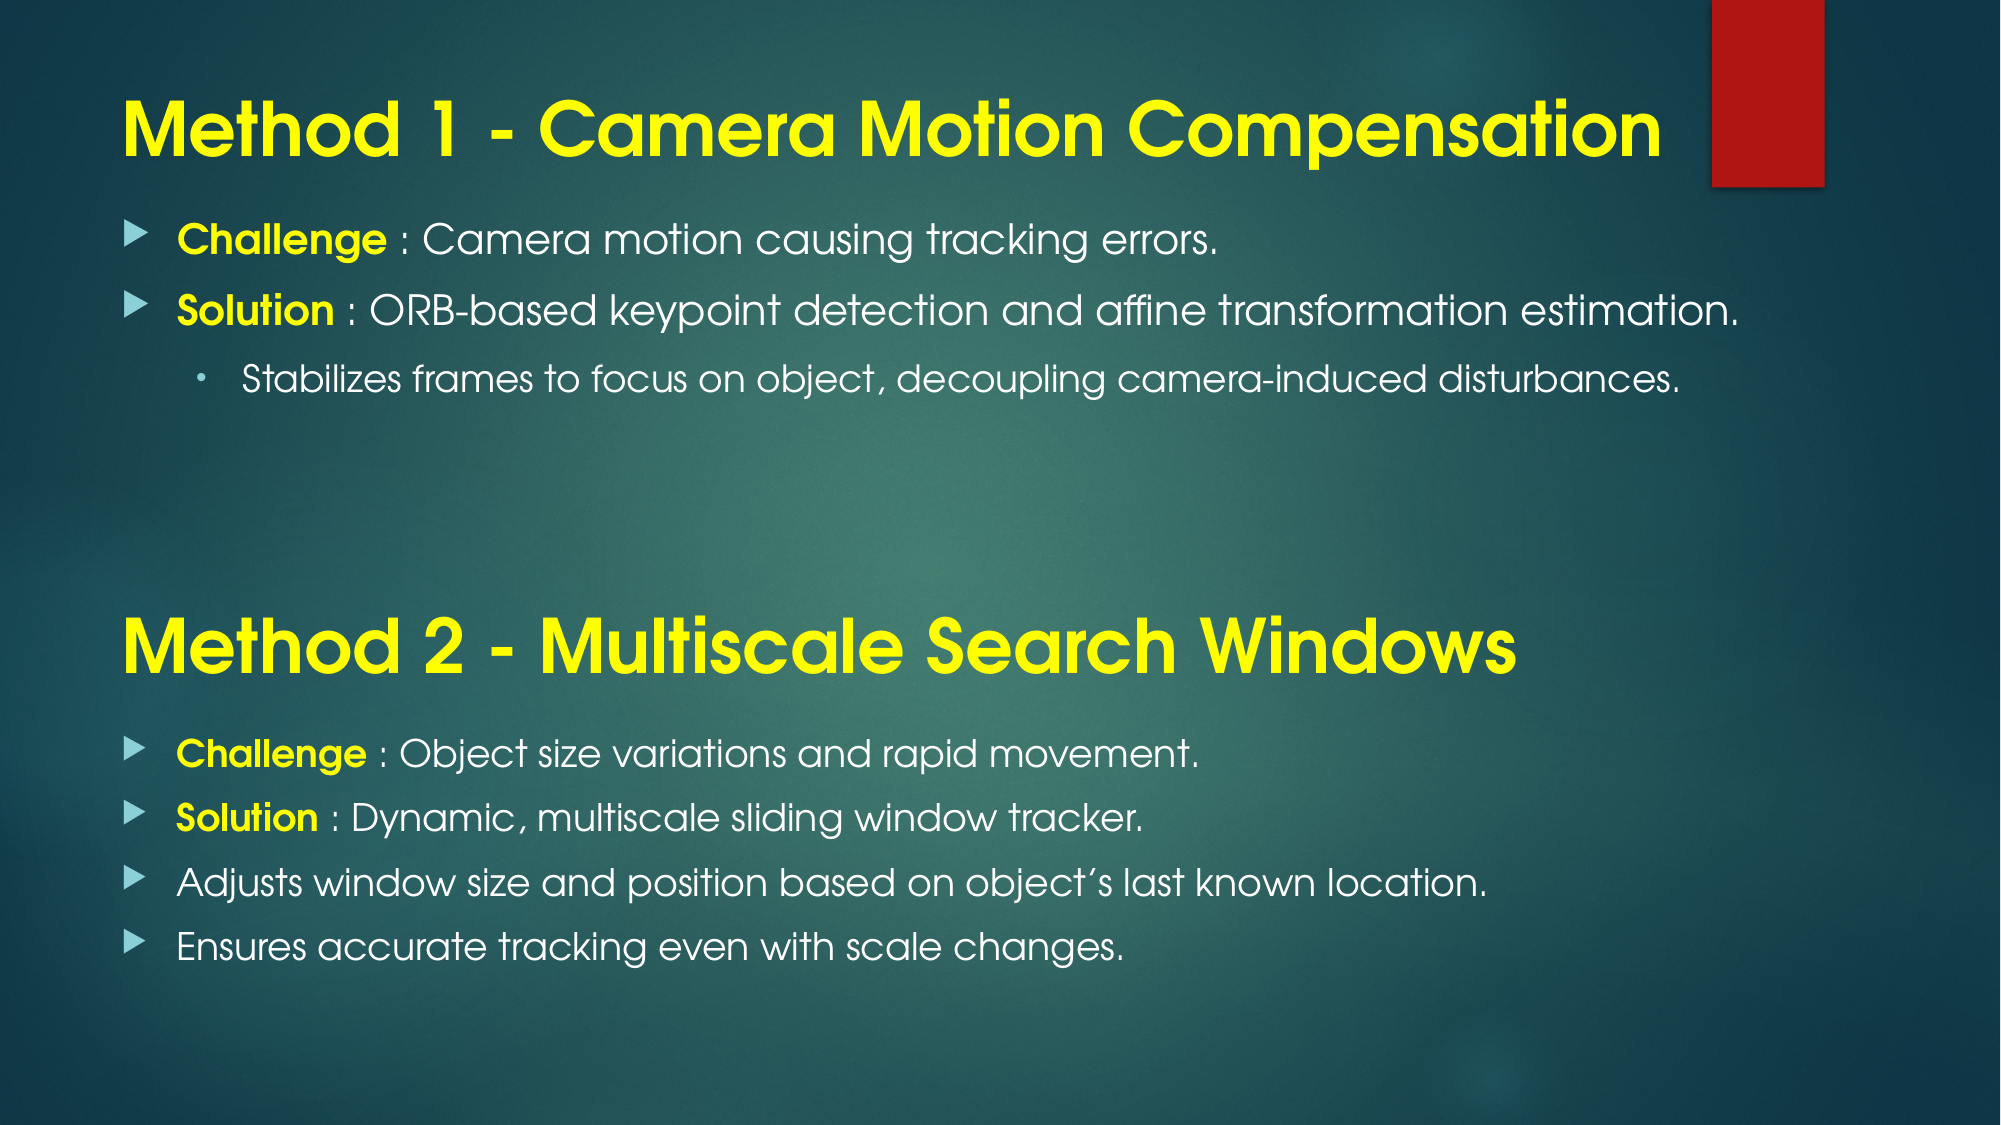

# Method 1 - Camera Motion Compensation
Challenge : Camera motion causing tracking errors.
Solution : ORB-based keypoint detection and affine transformation estimation.
Stabilizes frames to focus on object, decoupling camera-induced disturbances.

Method 2 - Multiscale Search Windows
Challenge : Object size variations and rapid movement.
Solution : Dynamic, multiscale sliding window tracker.
Adjusts window size and position based on object’s last known location.
Ensures accurate tracking even with scale changes.